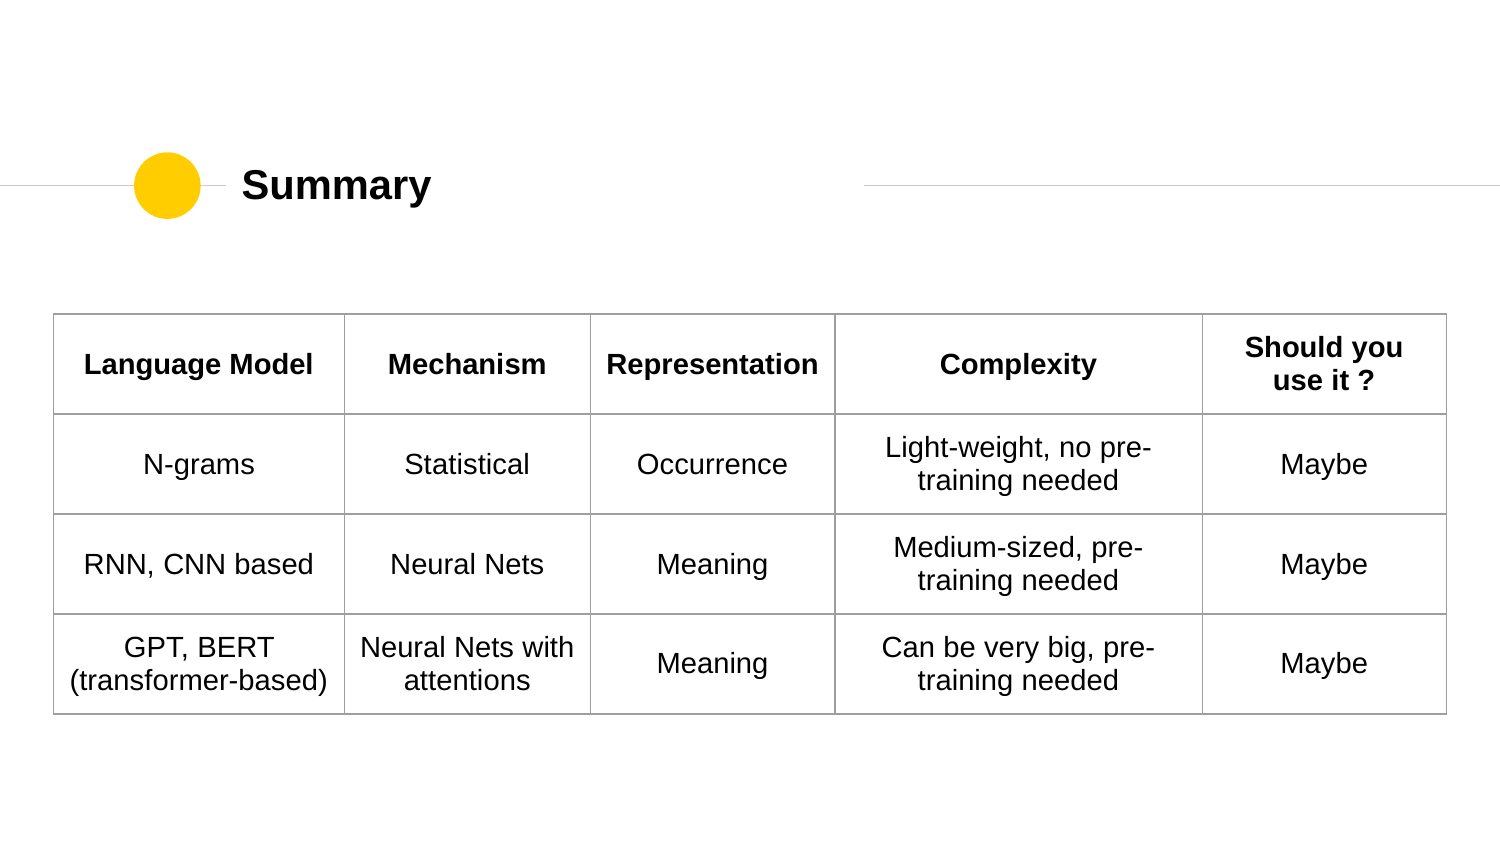

# Summary
| Language Model | Mechanism | Representation | Complexity | Should you use it ? |
| --- | --- | --- | --- | --- |
| N-grams | Statistical | Occurrence | Light-weight, no pre-training needed | Maybe |
| RNN, CNN based | Neural Nets | Meaning | Medium-sized, pre-training needed | Maybe |
| GPT, BERT (transformer-based) | Neural Nets with attentions | Meaning | Can be very big, pre-training needed | Maybe |